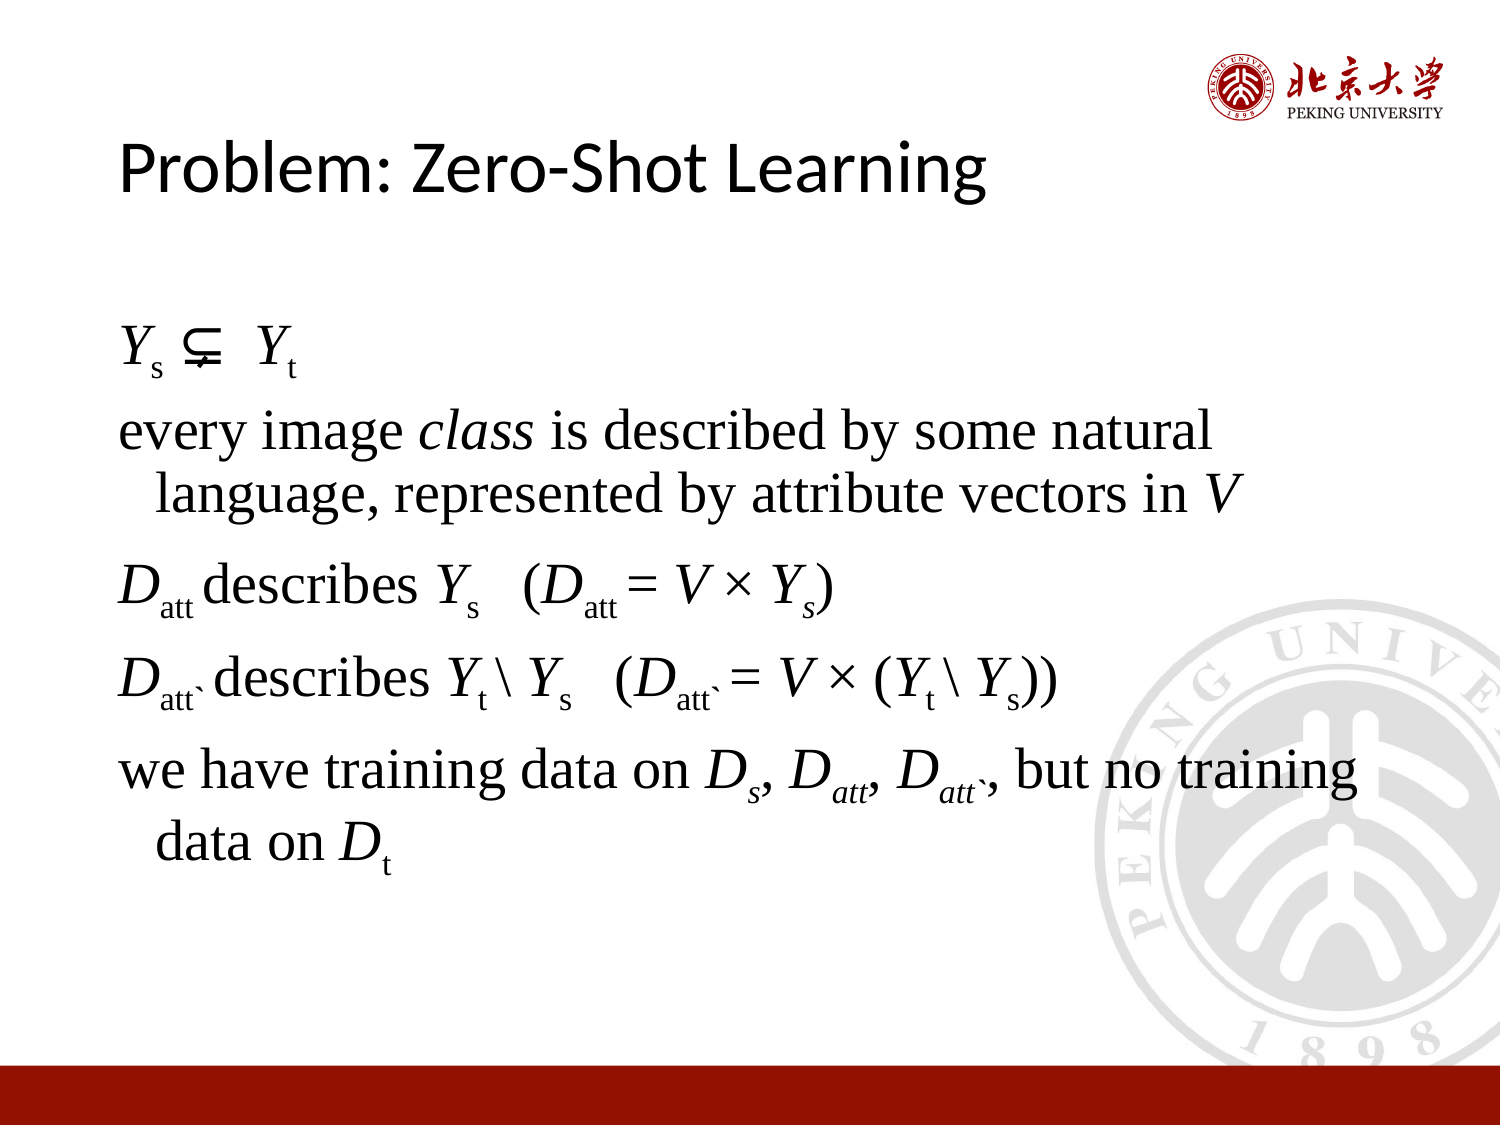

# Problem: Zero-Shot Learning
Ys ⊊  Yt
every image class is described by some natural language, represented by attribute vectors in V
Datt describes Ys     (Datt = V × Ys)
Datt` describes Yt \ Ys     (Datt` = V × (Yt \ Ys))
we have training data on Ds, Datt, Datt`, but no training data on Dt